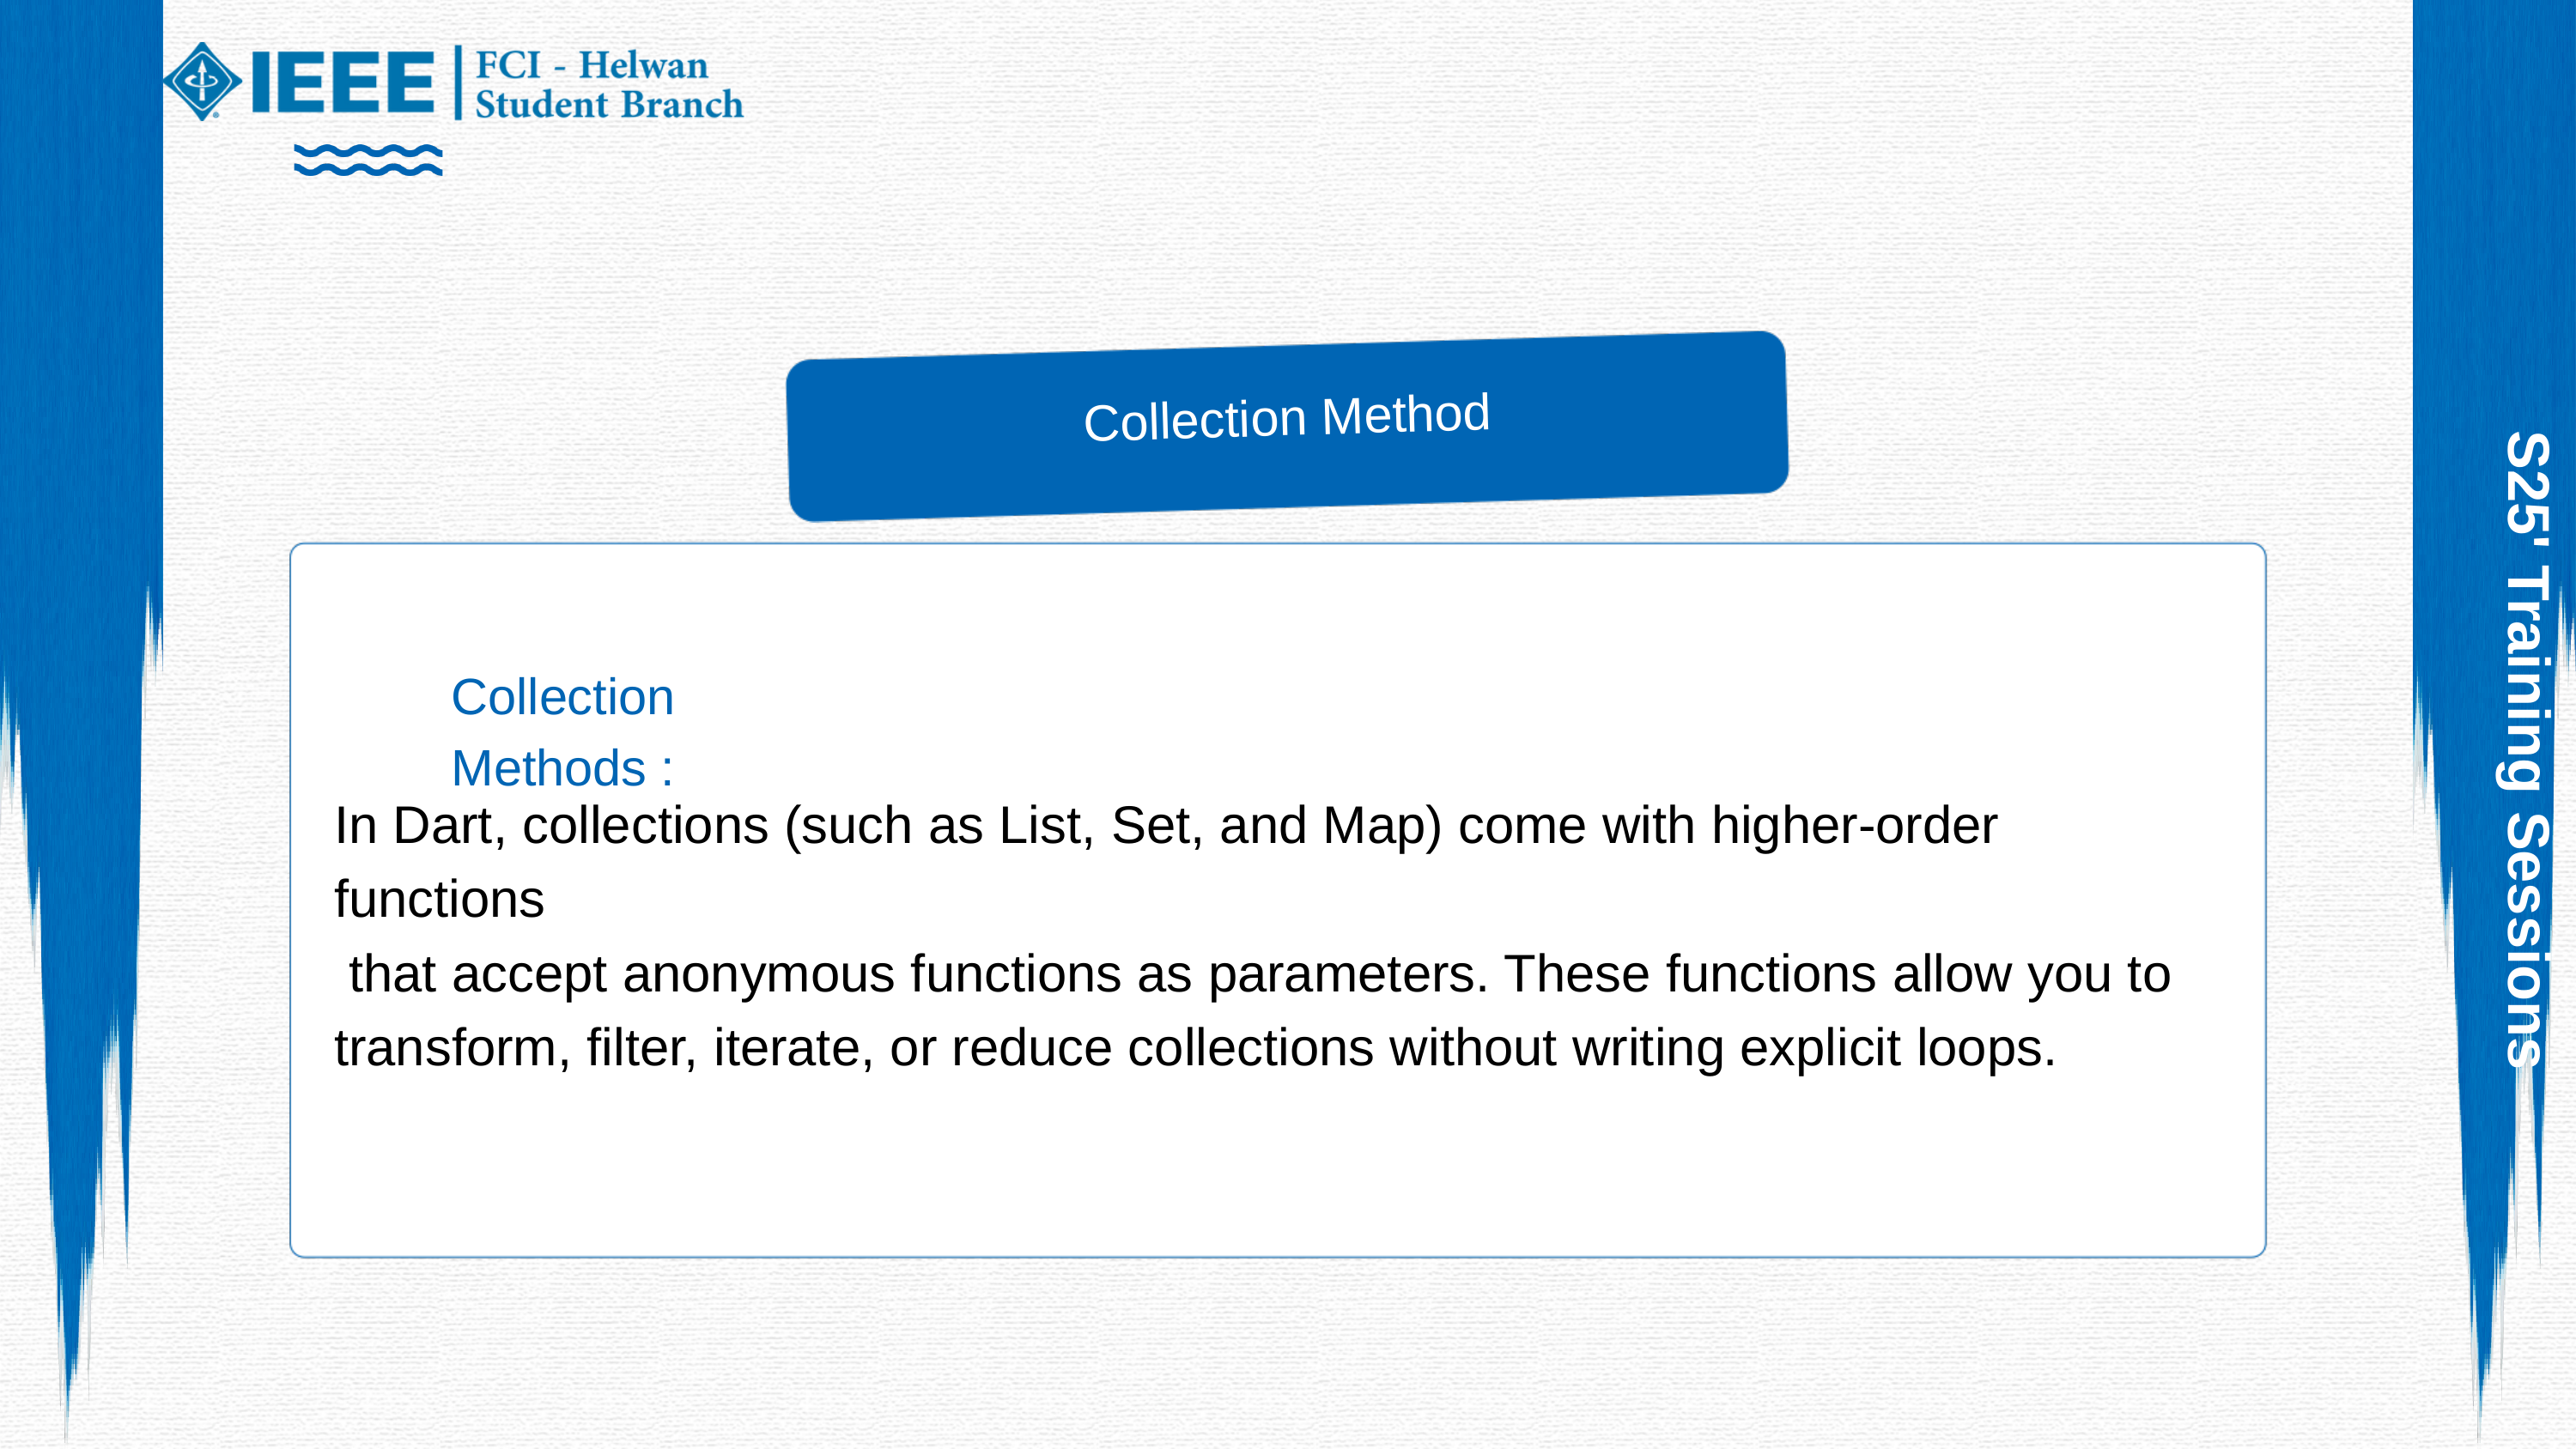

Collection Method

Collection Methods :

S25' Training Sessions
In Dart, collections (such as List, Set, and Map) come with higher-order functions
 that accept anonymous functions as parameters. These functions allow you to transform, filter, iterate, or reduce collections without writing explicit loops.